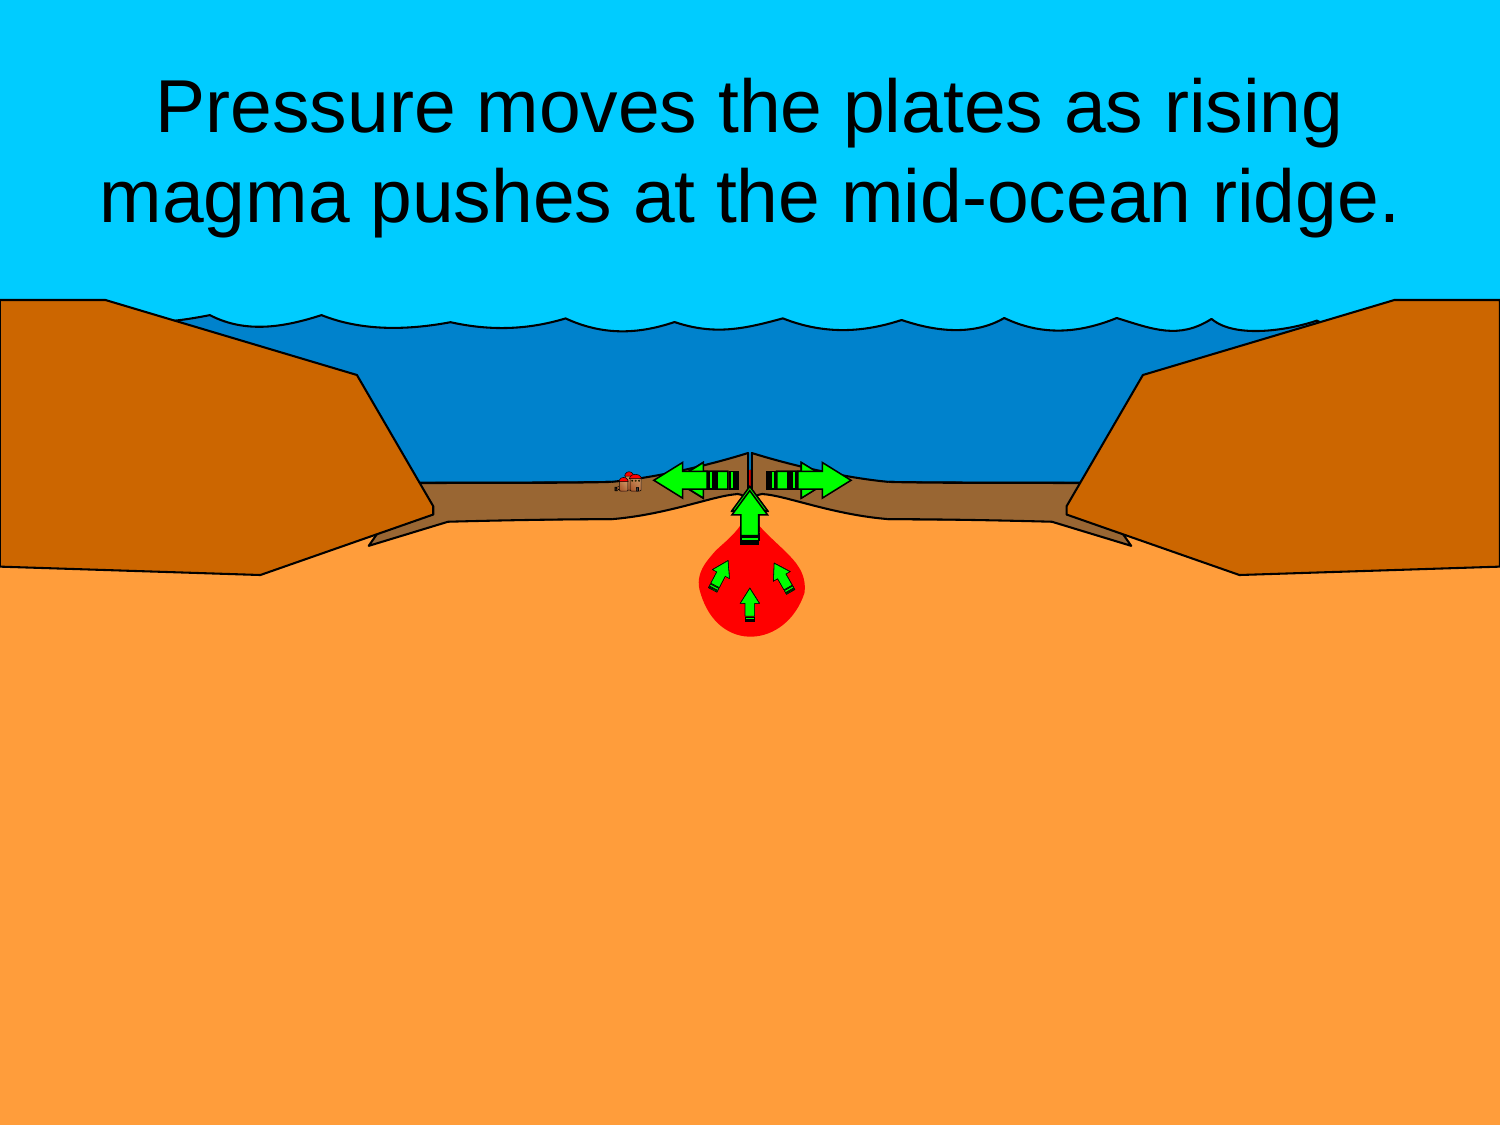

Pressure moves the plates as rising magma pushes at the mid-ocean ridge.